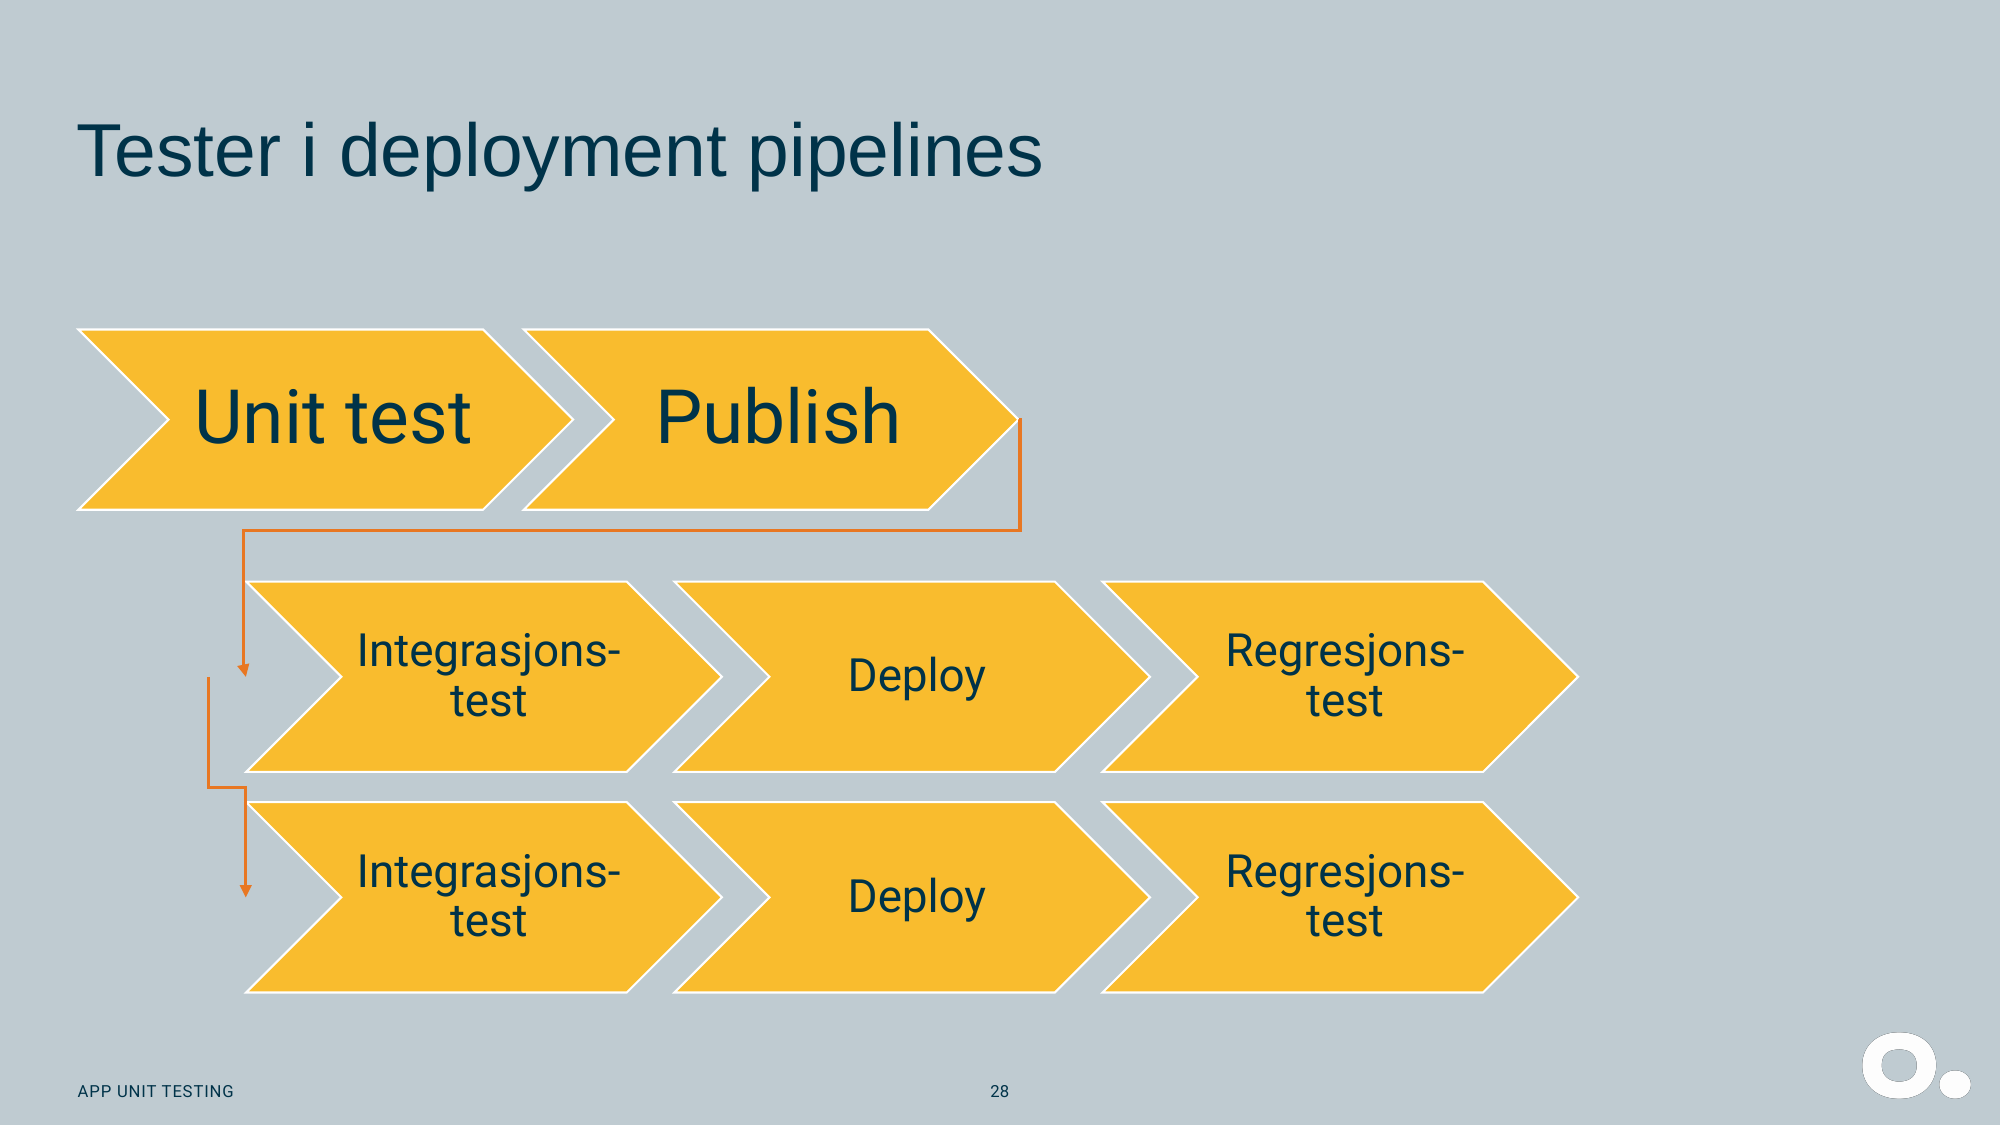

# Tester i deployment pipelines
Unit test
Publish
Integrasjons-test
Deploy
Regresjons-test
Integrasjons-test
Deploy
Regresjons-test
APP Unit testing
28